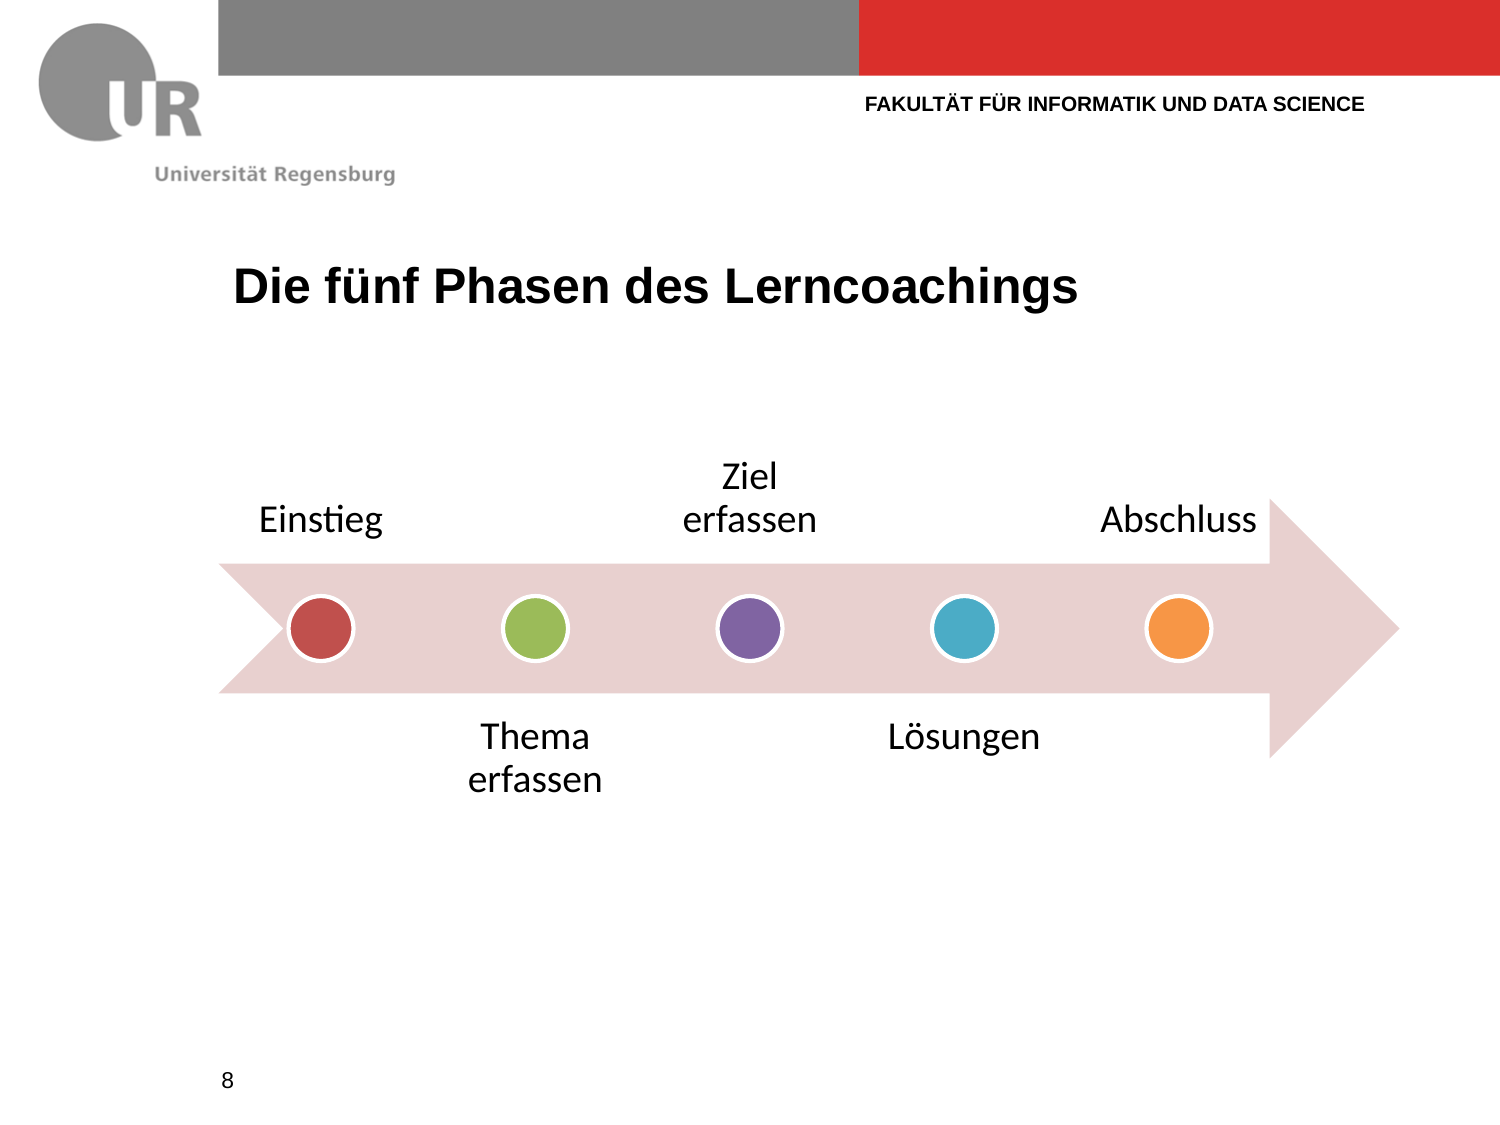

# Die fünf Phasen des Lerncoachings
Einstieg
Thema erfassen
Ziel erfassen
Lösungen
Abschluss